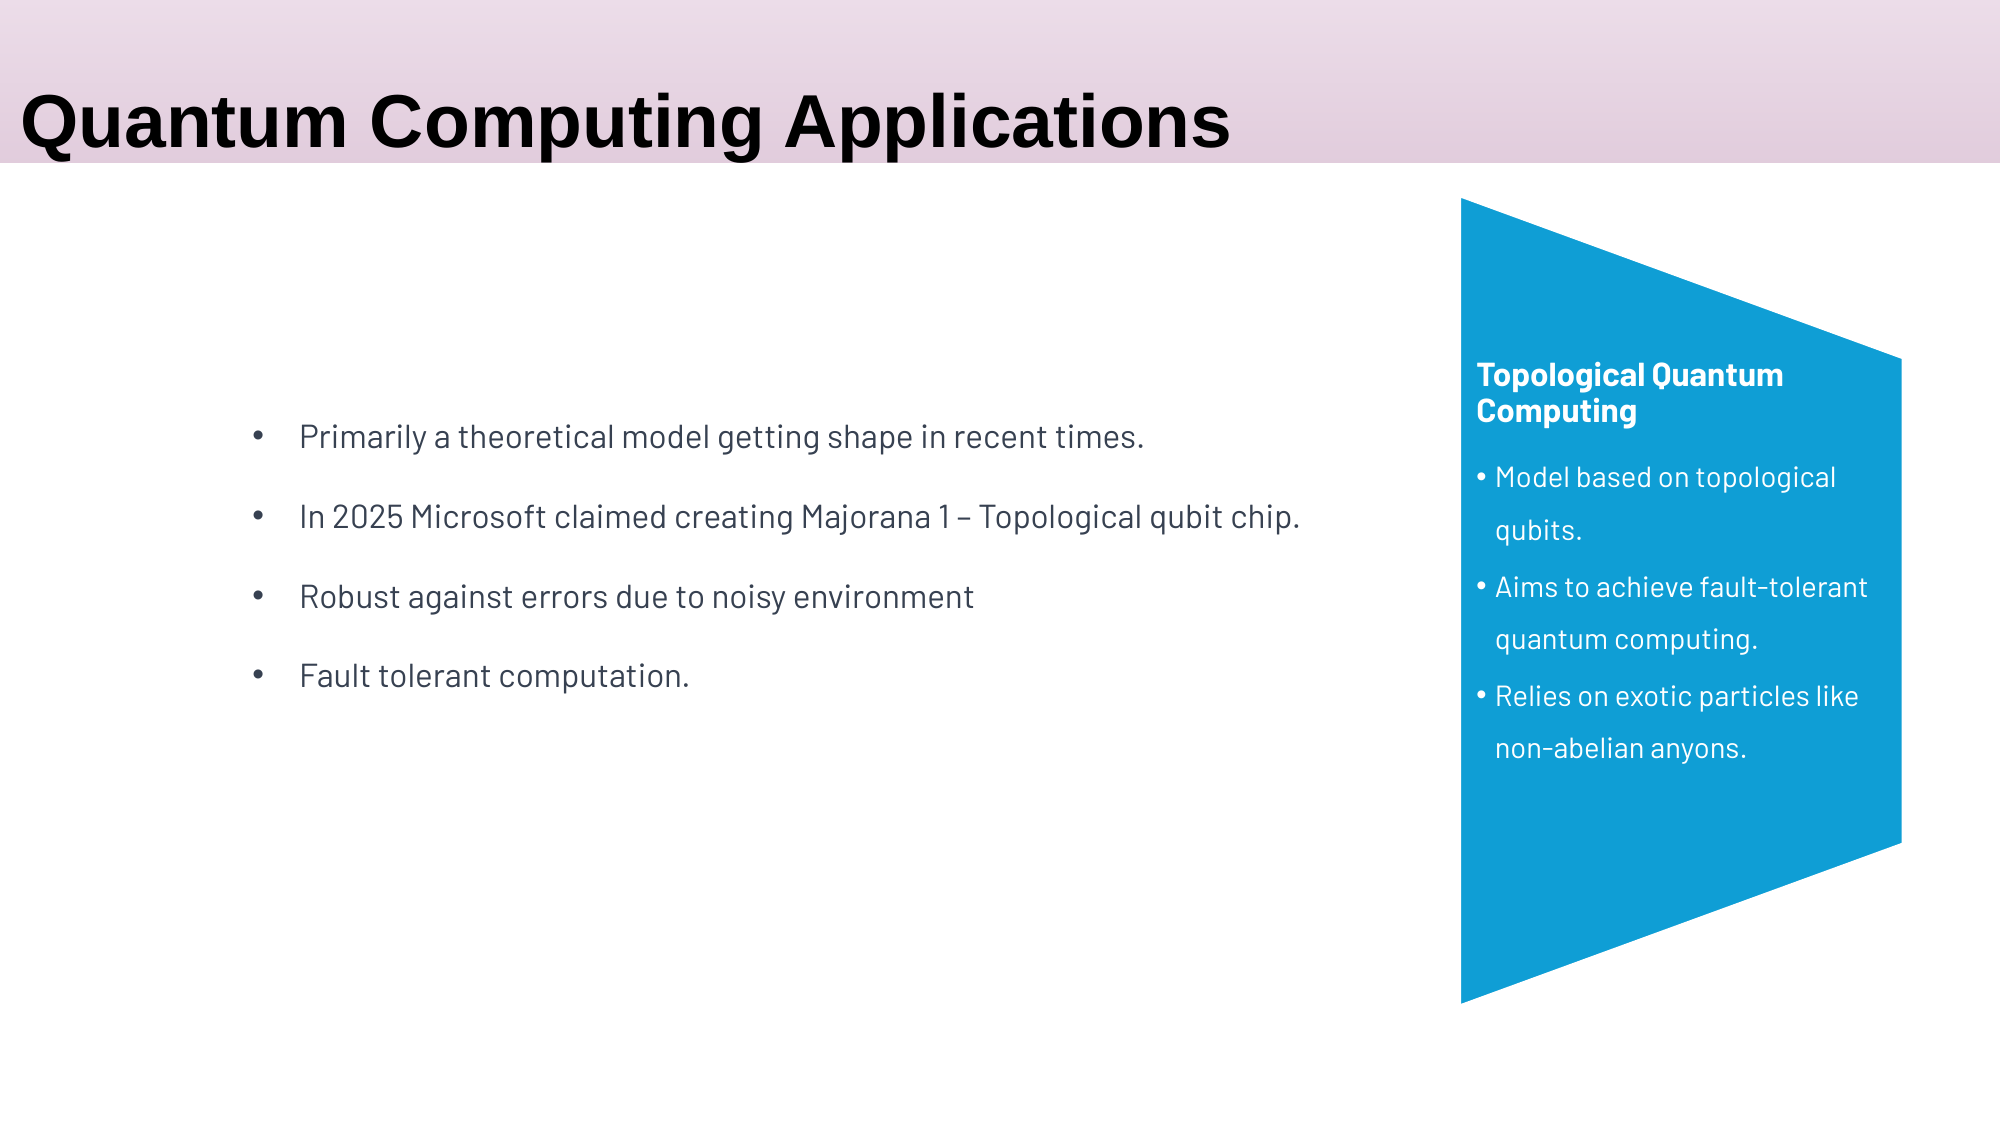

Quantum Computing Applications
Topological Quantum Computing
Model based on topological qubits.
Aims to achieve fault-tolerant quantum computing.
Relies on exotic particles like non-abelian anyons.

Primarily a theoretical model getting shape in recent times.
In 2025 Microsoft claimed creating Majorana 1 – Topological qubit chip.
Robust against errors due to noisy environment
Fault tolerant computation.